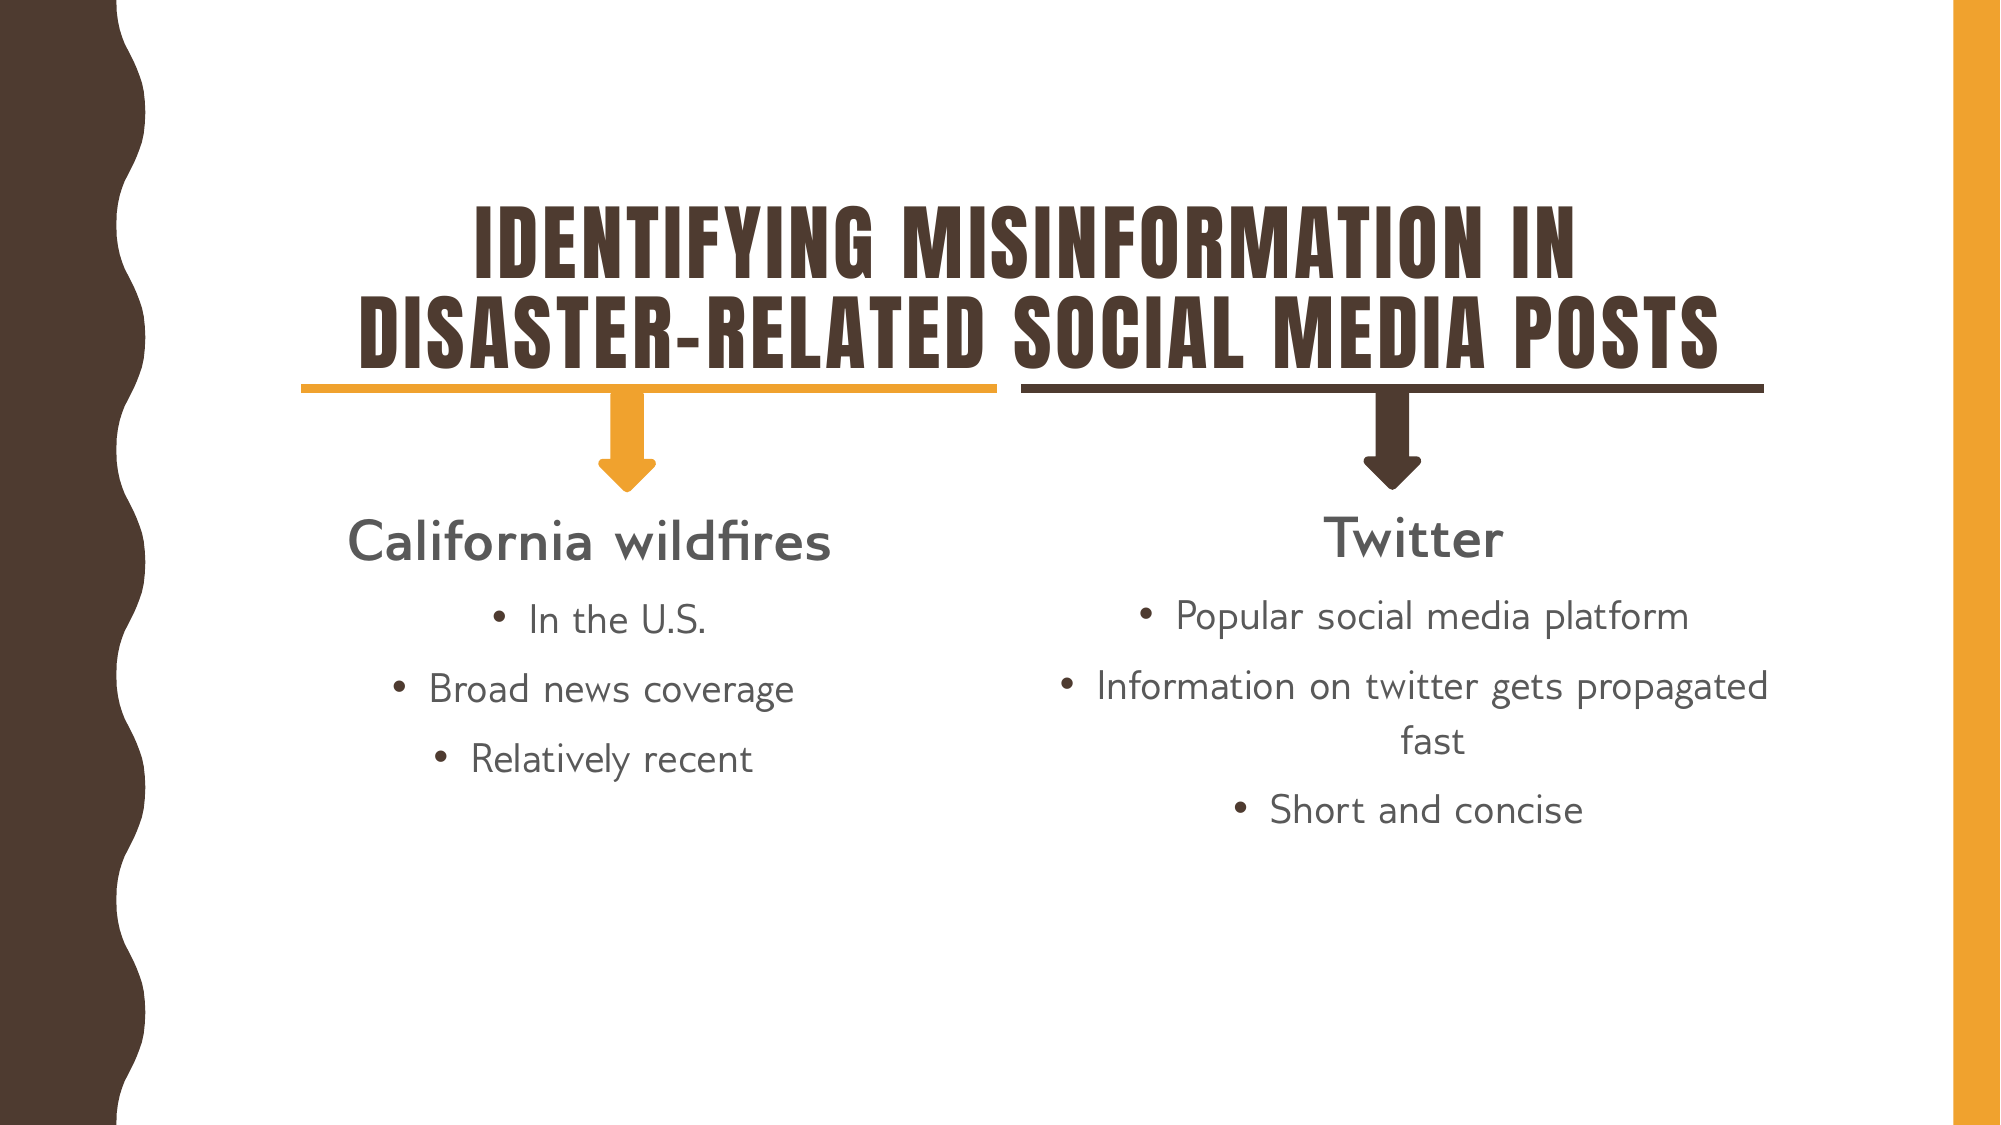

# identifying Misinformation in Disaster-Related Social Media Posts

Twitter
Popular social media platform
Information on twitter gets propagated fast
Short and concise
California wildfires
In the U.S.
Broad news coverage
Relatively recent